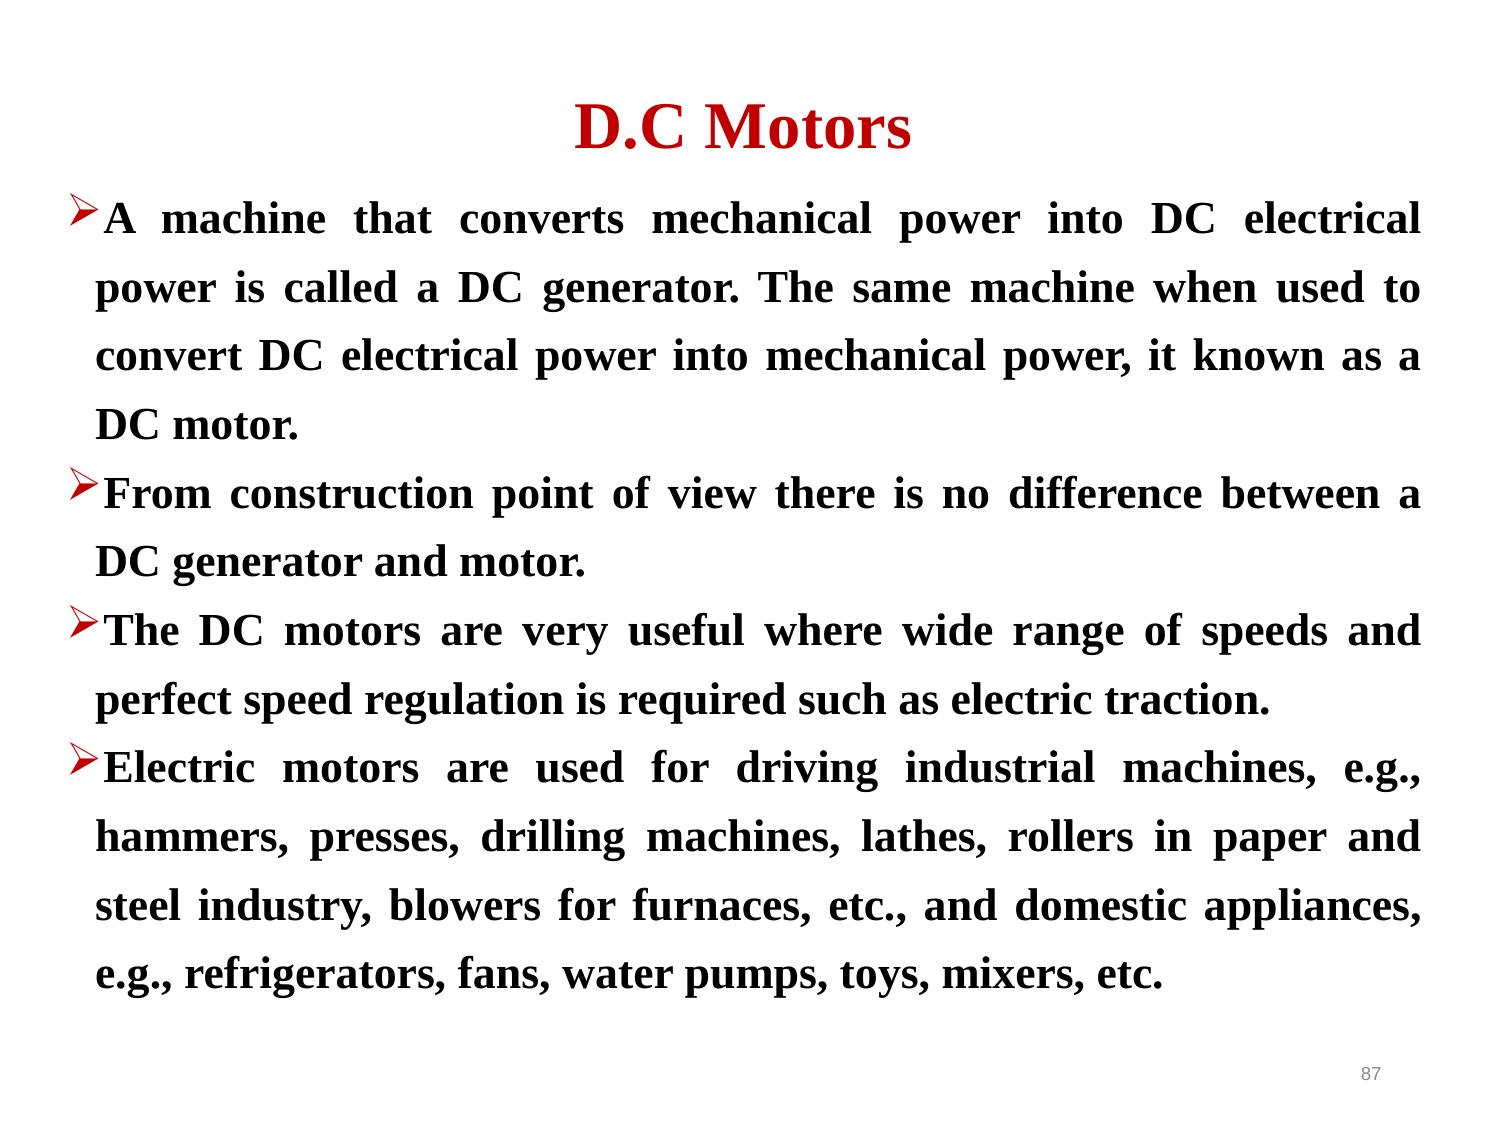

D.C Motors
A machine that converts mechanical power into DC electrical power is called a DC generator. The same machine when used to convert DC electrical power into mechanical power, it known as a DC motor.
From construction point of view there is no difference between a DC generator and motor.
The DC motors are very useful where wide range of speeds and perfect speed regulation is required such as electric traction.
Electric motors are used for driving industrial machines, e.g., hammers, presses, drilling machines, lathes, rollers in paper and steel industry, blowers for furnaces, etc., and domestic appliances, e.g., refrigerators, fans, water pumps, toys, mixers, etc.

87